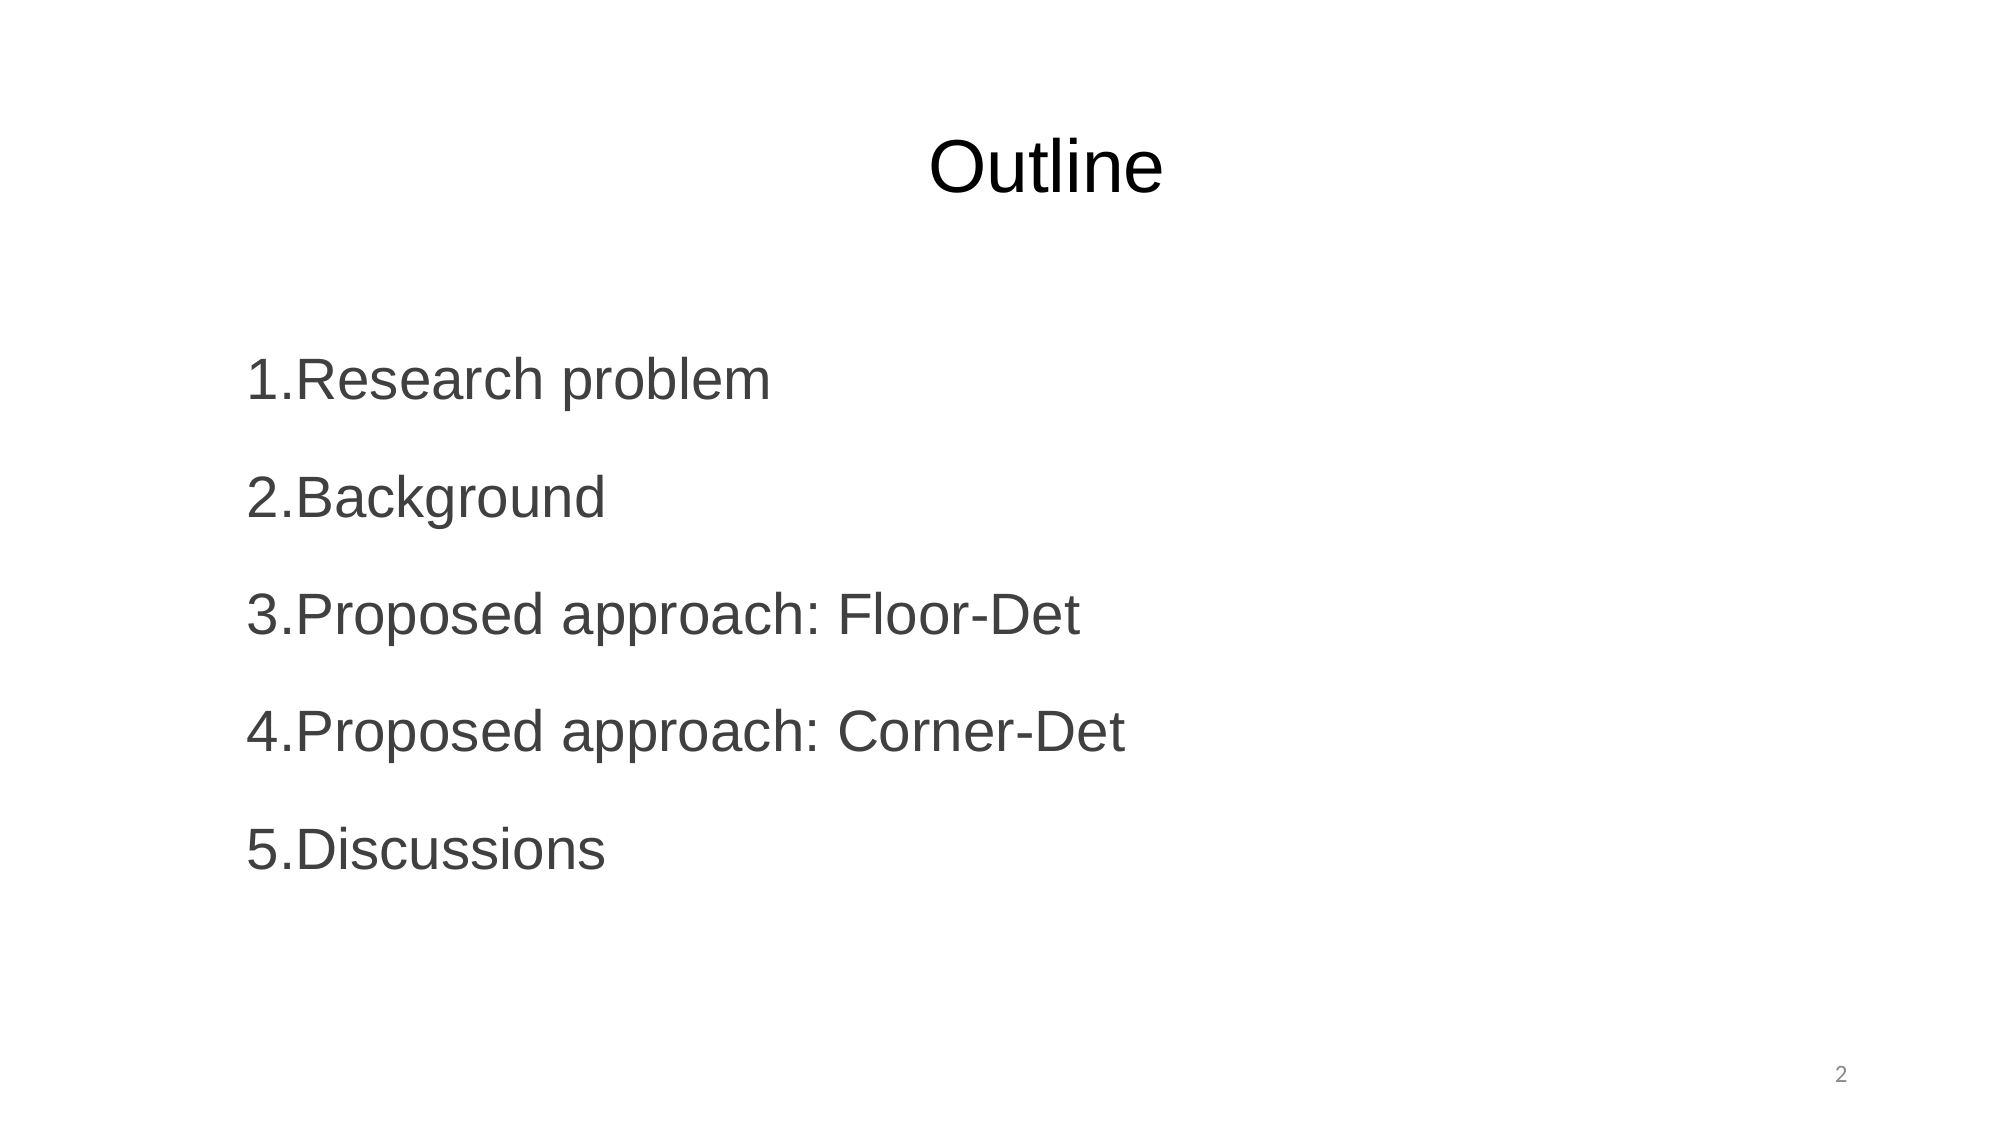

# Outline
Research problem
Background
Proposed approach: Floor-Det
Proposed approach: Corner-Det
Discussions
2